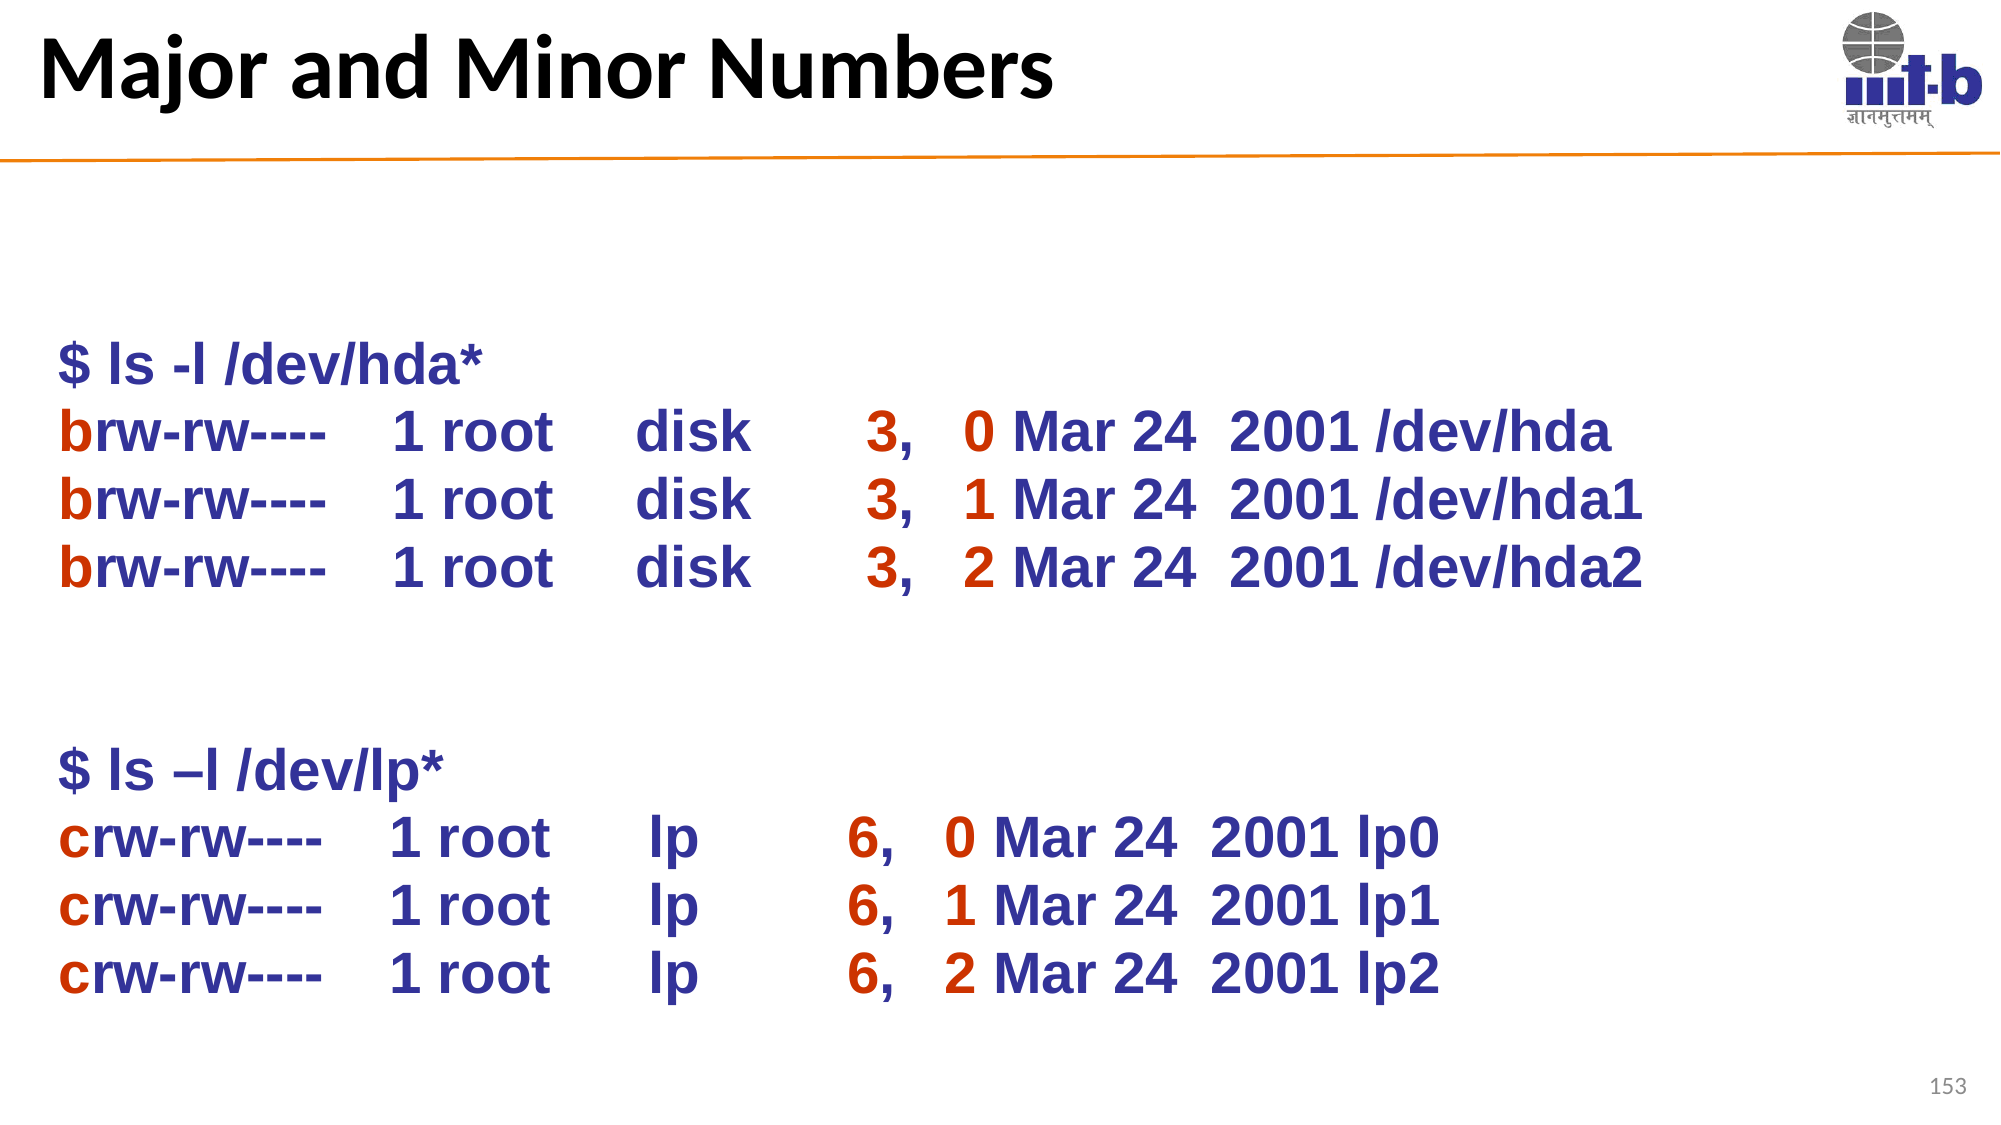

# Major and Minor Numbers
$ ls -l /dev/hda*
brw-rw----    1 root     disk       3,   0 Mar 24  2001 /dev/hda
brw-rw----    1 root     disk       3,   1 Mar 24  2001 /dev/hda1
brw-rw----    1 root     disk       3,   2 Mar 24  2001 /dev/hda2

$ ls –l /dev/lp*
crw-rw----    1 root      lp         6,   0 Mar 24  2001 lp0
crw-rw----    1 root      lp         6,   1 Mar 24  2001 lp1
crw-rw----    1 root      lp         6,   2 Mar 24  2001 lp2
153